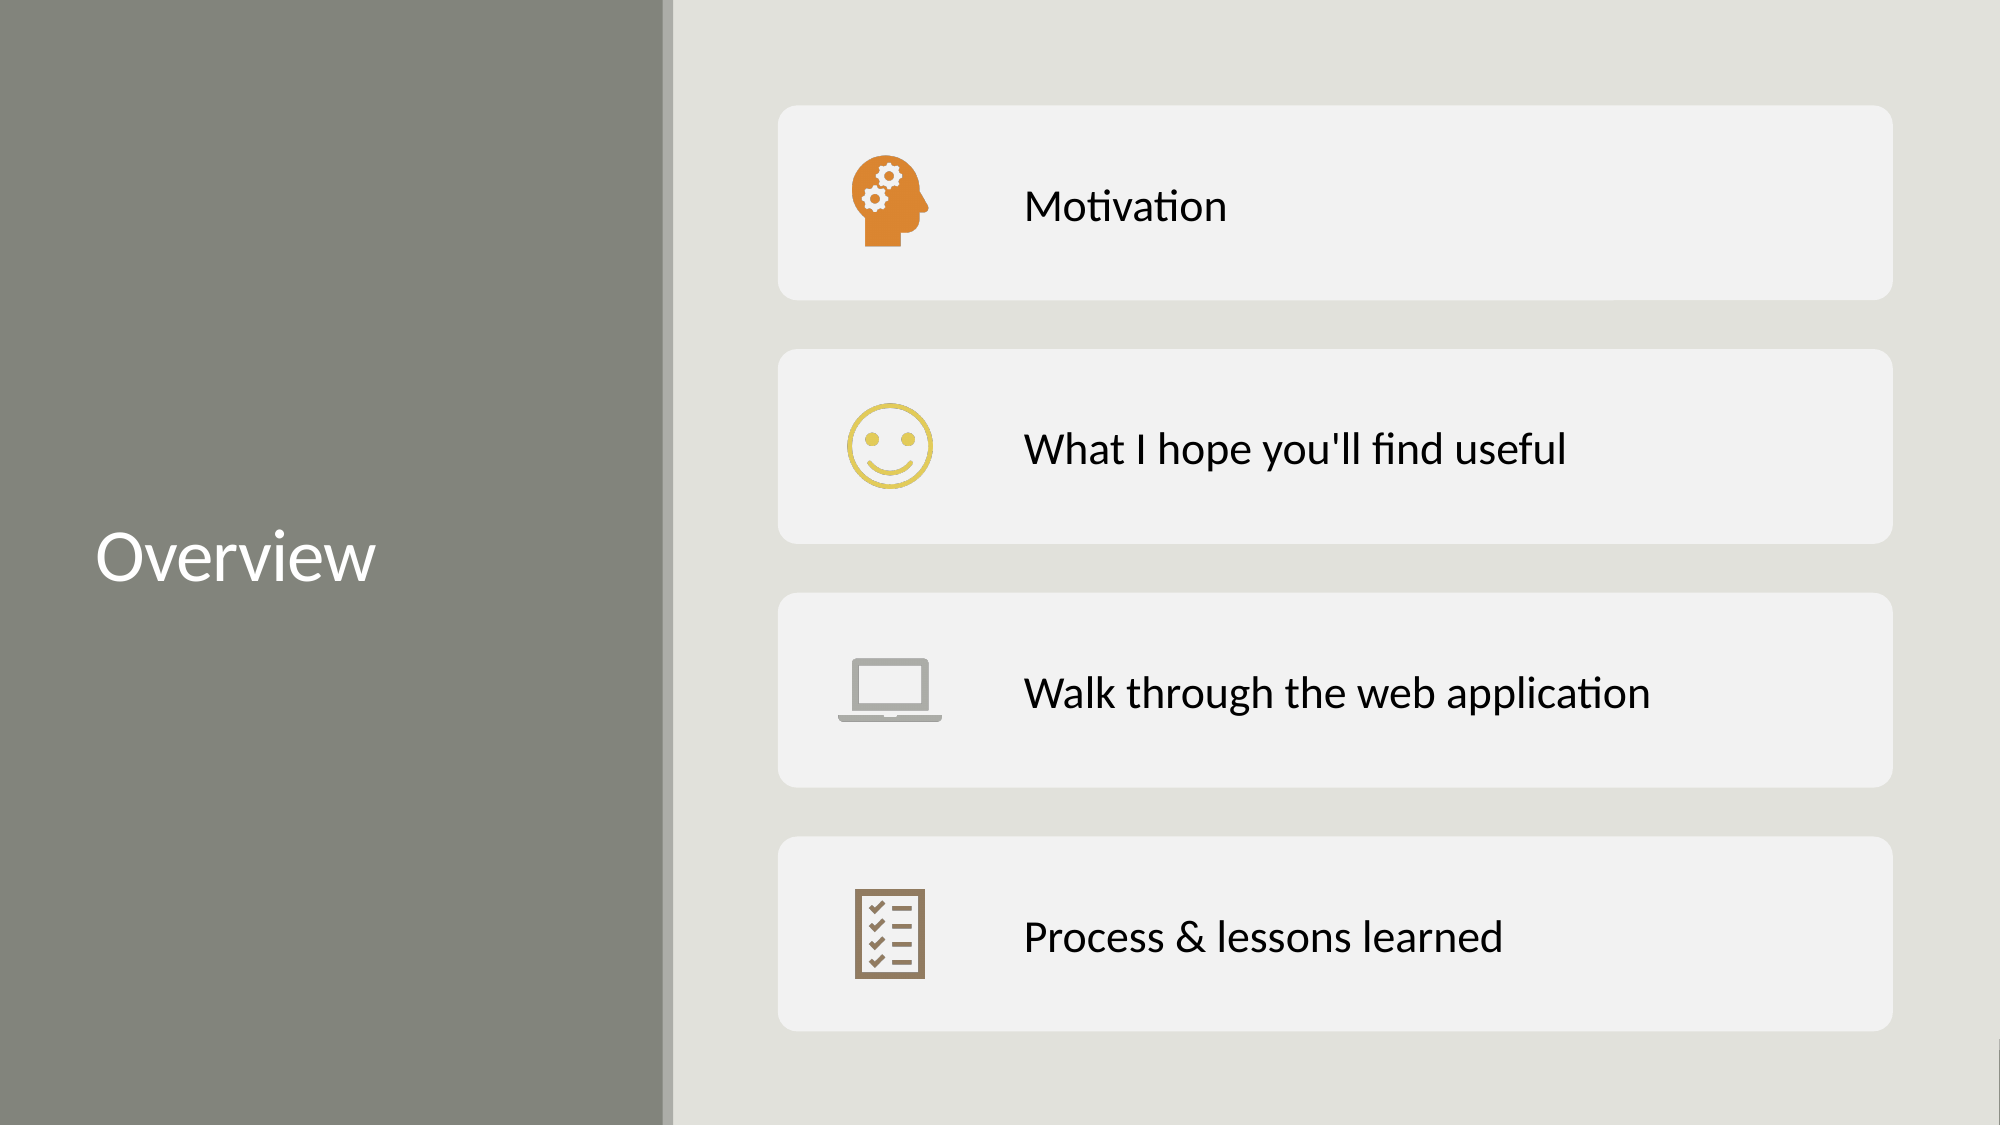

# Overview
Motivation
What I hope you'll find useful
Walk through the web application
Process & lessons learned